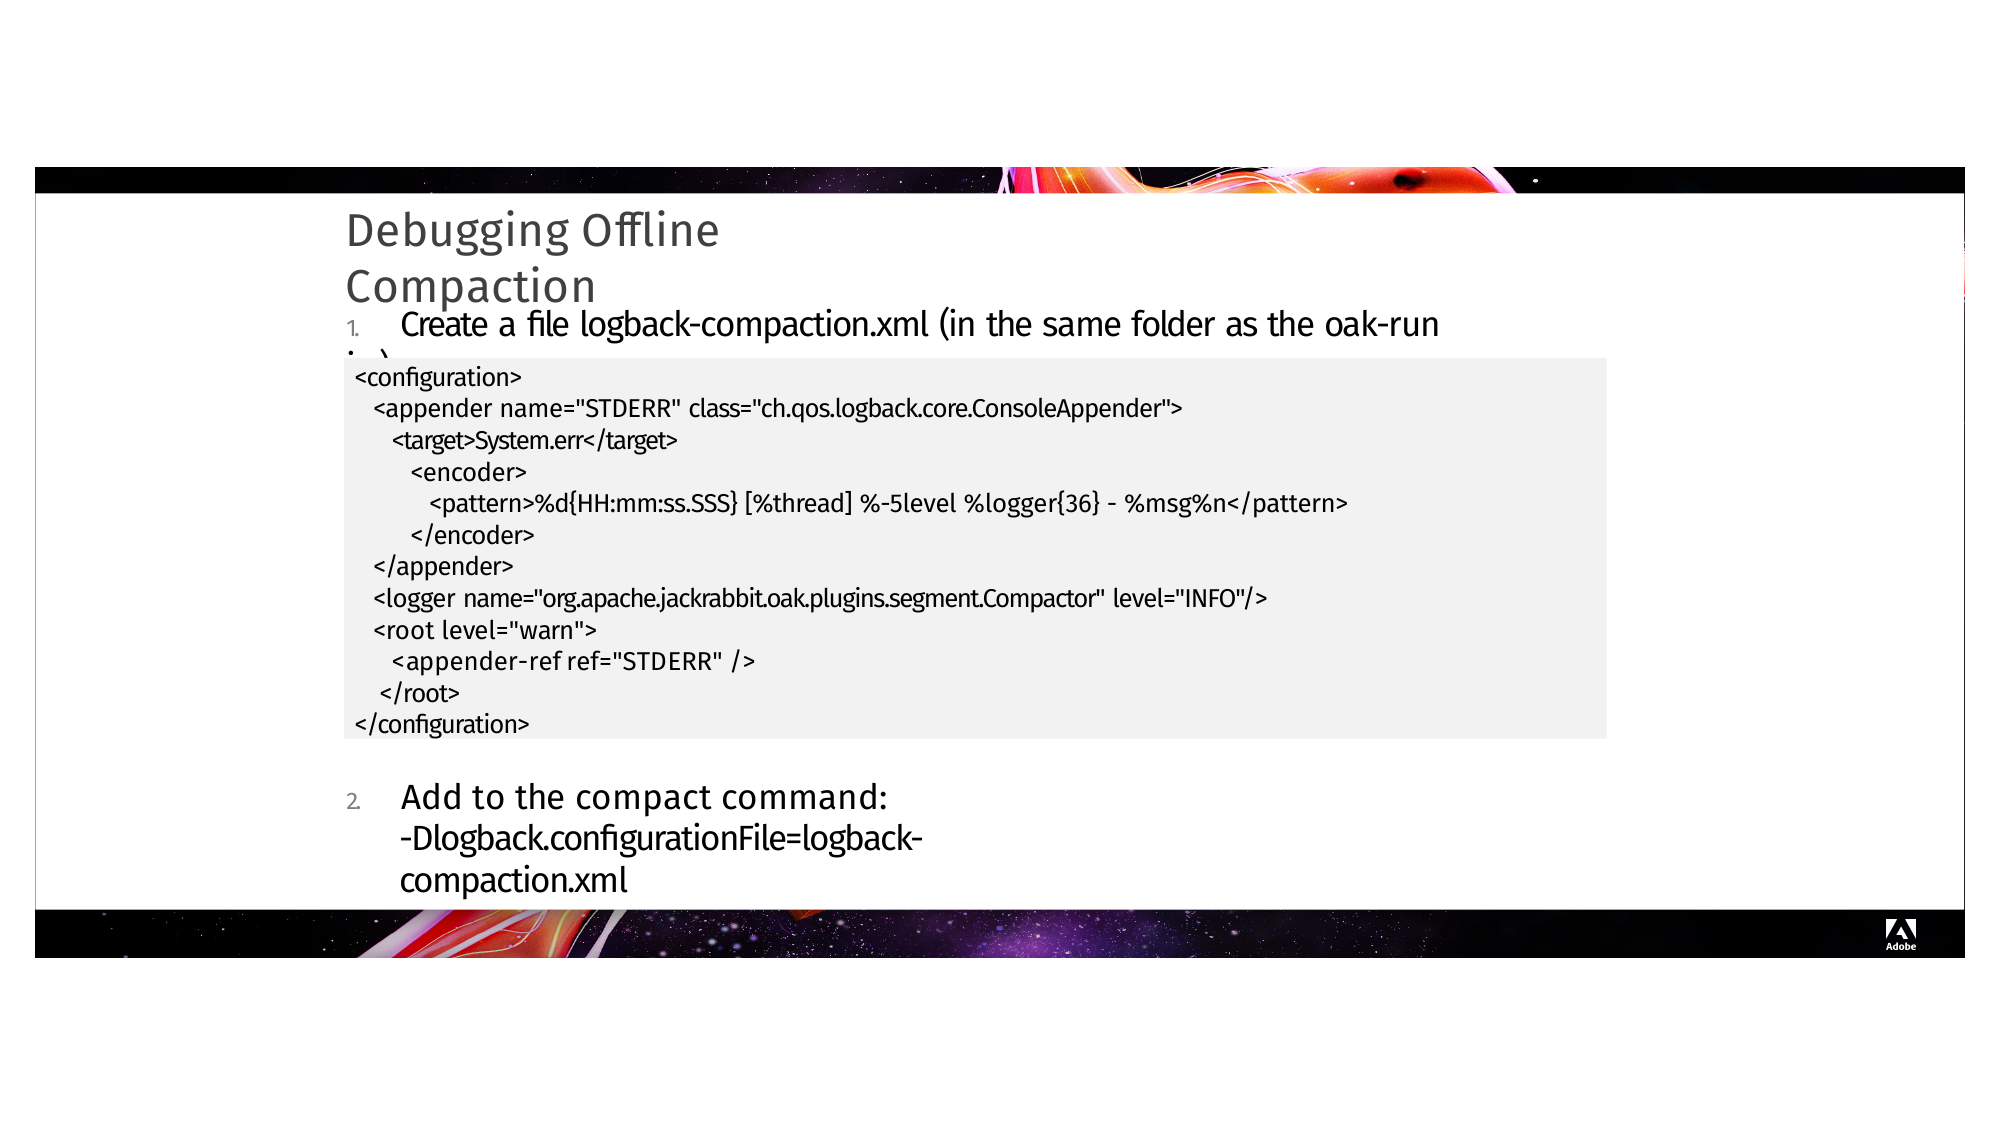

# Debugging Offline Compaction
1.	Create a file logback-compaction.xml (in the same folder as the oak-run jar)
<configuration>
<appender name="STDERR" class="ch.qos.logback.core.ConsoleAppender">
<target>System.err</target>
<encoder>
<pattern>%d{HH:mm:ss.SSS} [%thread] %-5level %logger{36} - %msg%n</pattern>
</encoder>
</appender>
<logger name="org.apache.jackrabbit.oak.plugins.segment.Compactor" level="INFO"/>
<root level="warn">
<appender-ref ref="STDERR" />
</root>
</configuration>
2.	Add to the compact command:
-Dlogback.configurationFile=logback-compaction.xml
© 2017 Adobe Systems Incorporated. All Rights Reserved. Adobe Confidential.
133